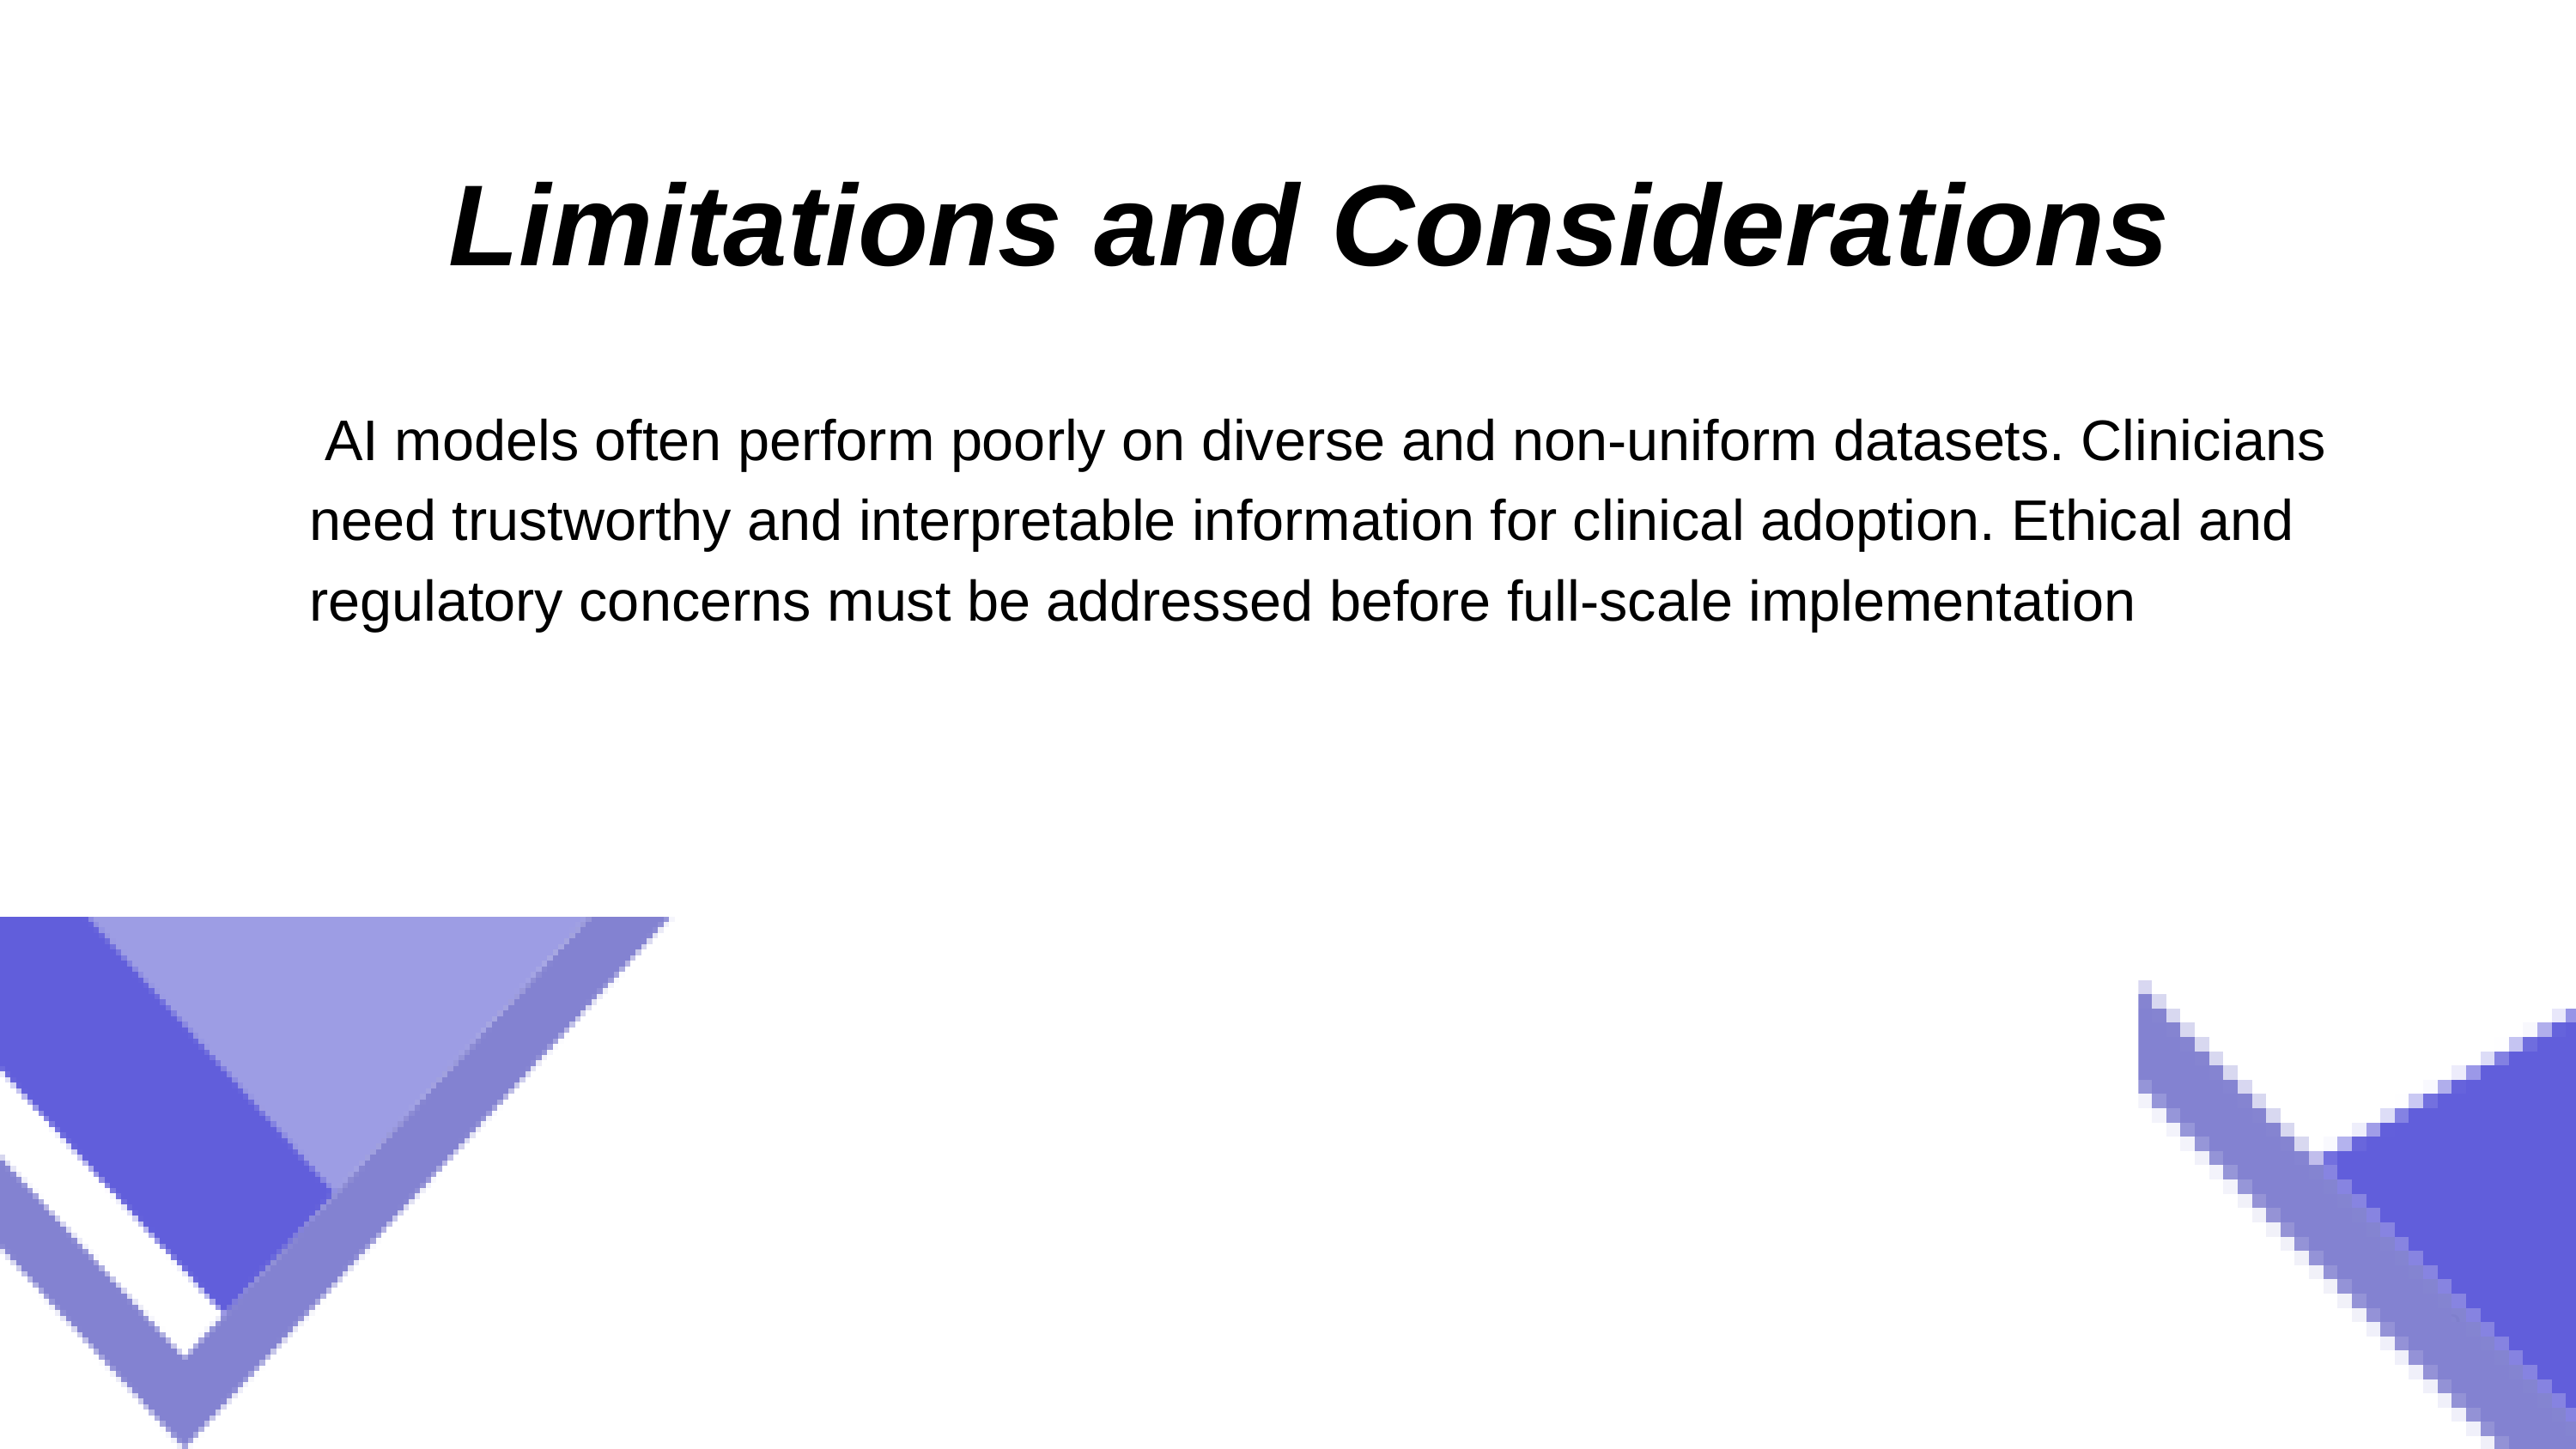

Limitations and Considerations
 AI models often perform poorly on diverse and non-uniform datasets. Clinicians need trustworthy and interpretable information for clinical adoption. Ethical and regulatory concerns must be addressed before full-scale implementation

68